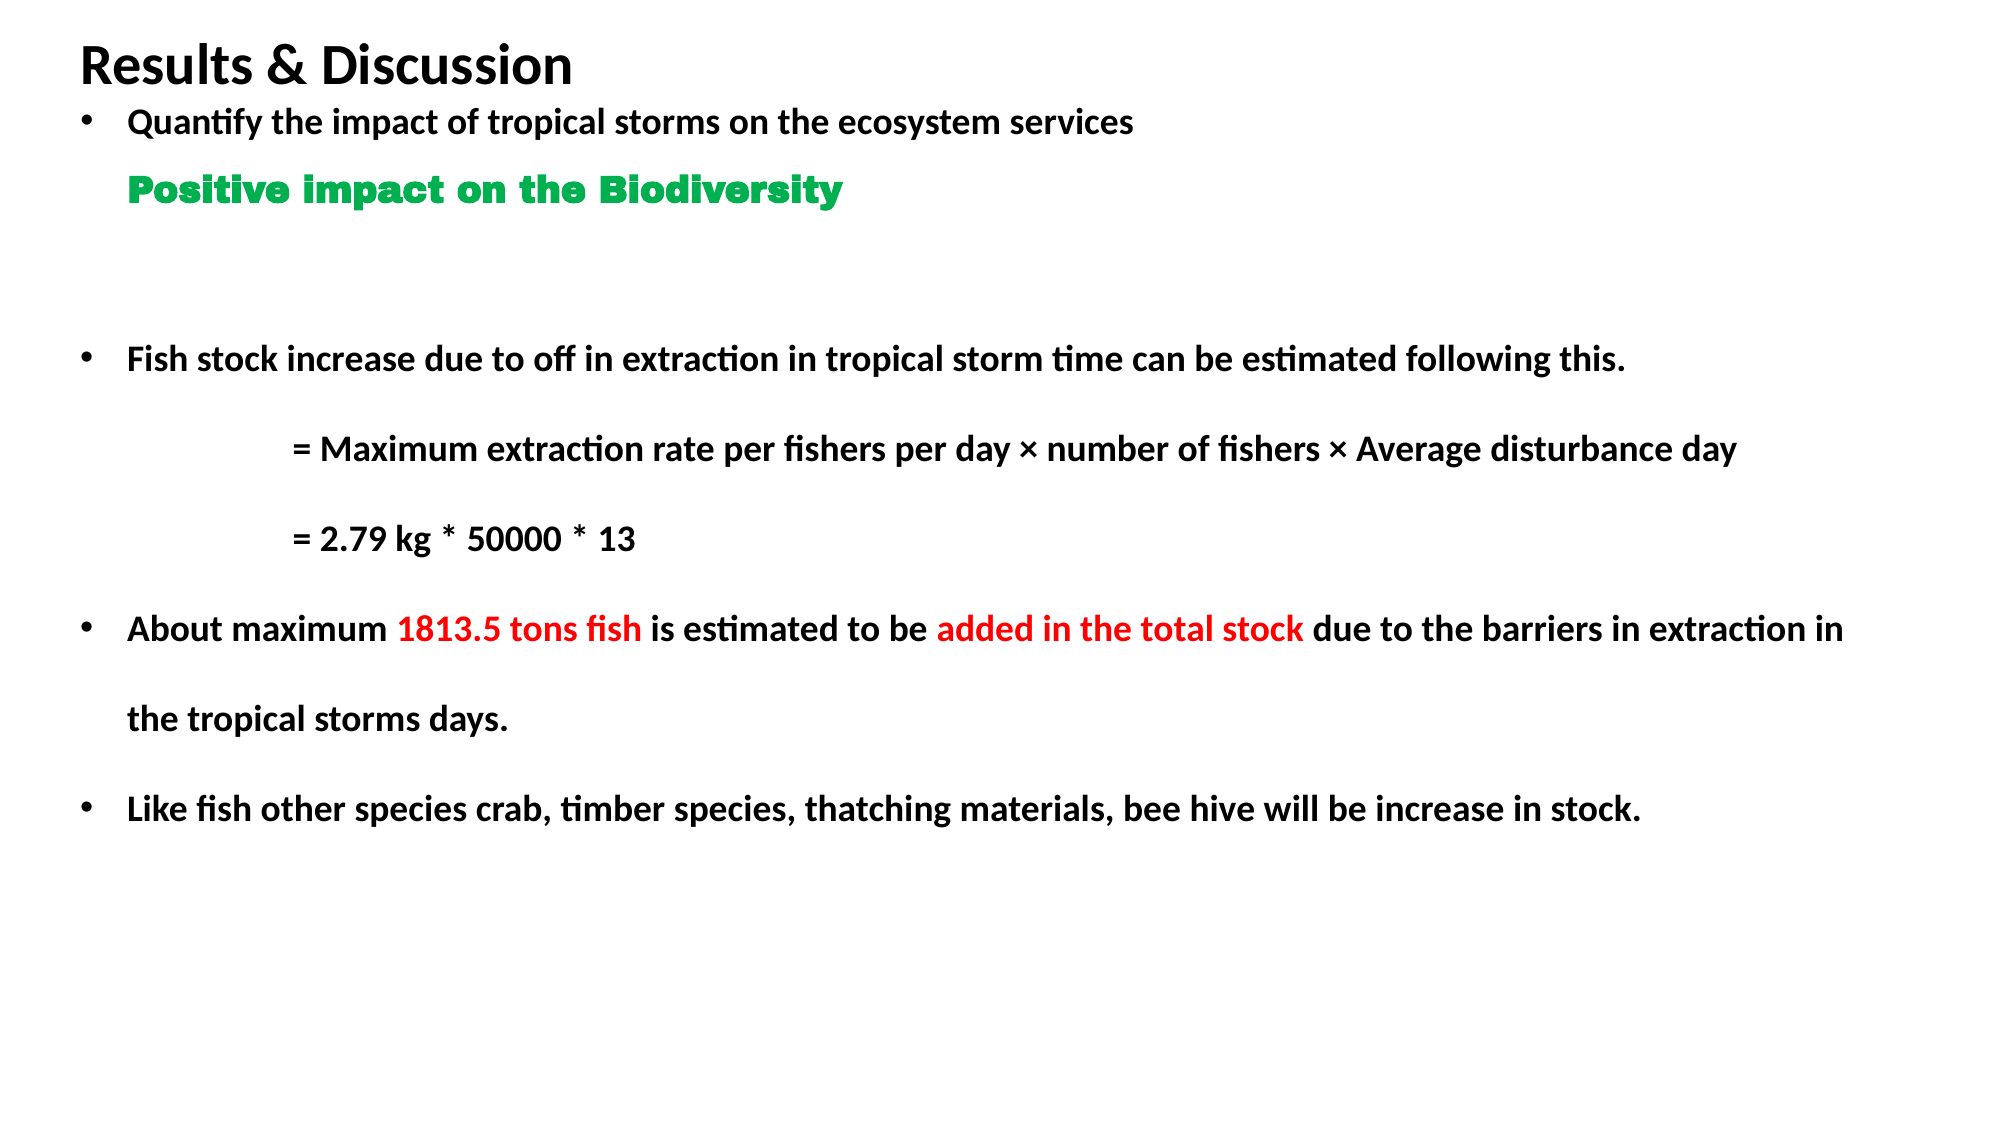

Results & Discussion
Quantify the impact of tropical storms on the ecosystem services
Positive impact on the Biodiversity

Fish stock increase due to off in extraction in tropical storm time can be estimated following this.
                         = Maximum extraction rate per fishers per day × number of fishers × Average disturbance day
                         = 2.79 kg * 50000 * 13
About maximum 1813.5 tons fish is estimated to be added in the total stock due to the barriers in extraction in the tropical storms days.
Like fish other species crab, timber species, thatching materials, bee hive will be increase in stock.